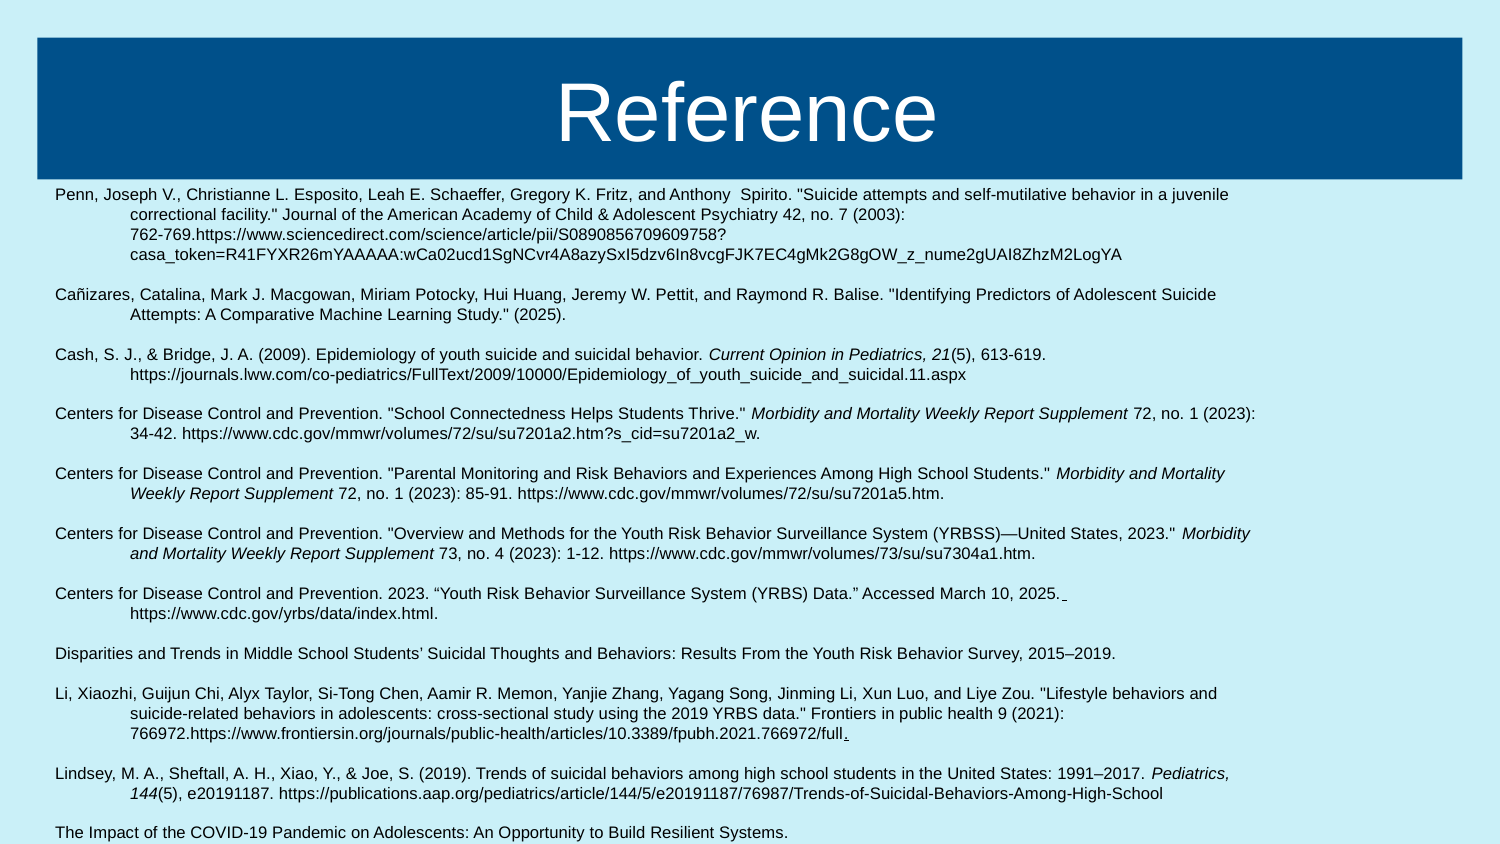

# Reference
Penn, Joseph V., Christianne L. Esposito, Leah E. Schaeffer, Gregory K. Fritz, and Anthony  Spirito. "Suicide attempts and self-mutilative behavior in a juvenile
correctional facility." Journal of the American Academy of Child & Adolescent Psychiatry 42, no. 7 (2003): 762-769.https://www.sciencedirect.com/science/article/pii/S0890856709609758?casa_token=R41FYXR26mYAAAAA:wCa02ucd1SgNCvr4A8azySxI5dzv6In8vcgFJK7EC4gMk2G8gOW_z_nume2gUAI8ZhzM2LogYA

Cañizares, Catalina, Mark J. Macgowan, Miriam Potocky, Hui Huang, Jeremy W. Pettit, and Raymond R. Balise. "Identifying Predictors of Adolescent Suicide
Attempts: A Comparative Machine Learning Study." (2025).

Cash, S. J., & Bridge, J. A. (2009). Epidemiology of youth suicide and suicidal behavior. Current Opinion in Pediatrics, 21(5), 613-619.
https://journals.lww.com/co-pediatrics/FullText/2009/10000/Epidemiology_of_youth_suicide_and_suicidal.11.aspx

Centers for Disease Control and Prevention. "School Connectedness Helps Students Thrive." Morbidity and Mortality Weekly Report Supplement 72, no. 1 (2023):
34-42. https://www.cdc.gov/mmwr/volumes/72/su/su7201a2.htm?s_cid=su7201a2_w.

Centers for Disease Control and Prevention. "Parental Monitoring and Risk Behaviors and Experiences Among High School Students." Morbidity and Mortality
Weekly Report Supplement 72, no. 1 (2023): 85-91. https://www.cdc.gov/mmwr/volumes/72/su/su7201a5.htm.

Centers for Disease Control and Prevention. "Overview and Methods for the Youth Risk Behavior Surveillance System (YRBSS)—United States, 2023." Morbidity
and Mortality Weekly Report Supplement 73, no. 4 (2023): 1-12. https://www.cdc.gov/mmwr/volumes/73/su/su7304a1.htm.

Centers for Disease Control and Prevention. 2023. “Youth Risk Behavior Surveillance System (YRBS) Data.” Accessed March 10, 2025.
https://www.cdc.gov/yrbs/data/index.html.

Disparities and Trends in Middle School Students’ Suicidal Thoughts and Behaviors: Results From the Youth Risk Behavior Survey, 2015–2019.

Li, Xiaozhi, Guijun Chi, Alyx Taylor, Si-Tong Chen, Aamir R. Memon, Yanjie Zhang, Yagang Song, Jinming Li, Xun Luo, and Liye Zou. "Lifestyle behaviors and
suicide-related behaviors in adolescents: cross-sectional study using the 2019 YRBS data." Frontiers in public health 9 (2021):
766972.https://www.frontiersin.org/journals/public-health/articles/10.3389/fpubh.2021.766972/full.

Lindsey, M. A., Sheftall, A. H., Xiao, Y., & Joe, S. (2019). Trends of suicidal behaviors among high school students in the United States: 1991–2017. Pediatrics,
144(5), e20191187. https://publications.aap.org/pediatrics/article/144/5/e20191187/76987/Trends-of-Suicidal-Behaviors-Among-High-School

The Impact of the COVID-19 Pandemic on Adolescents: An Opportunity to Build Resilient Systems.

Trends in Depressive Symptoms and Suicidality: Youth Risk Behavior Survey 2009–2017.